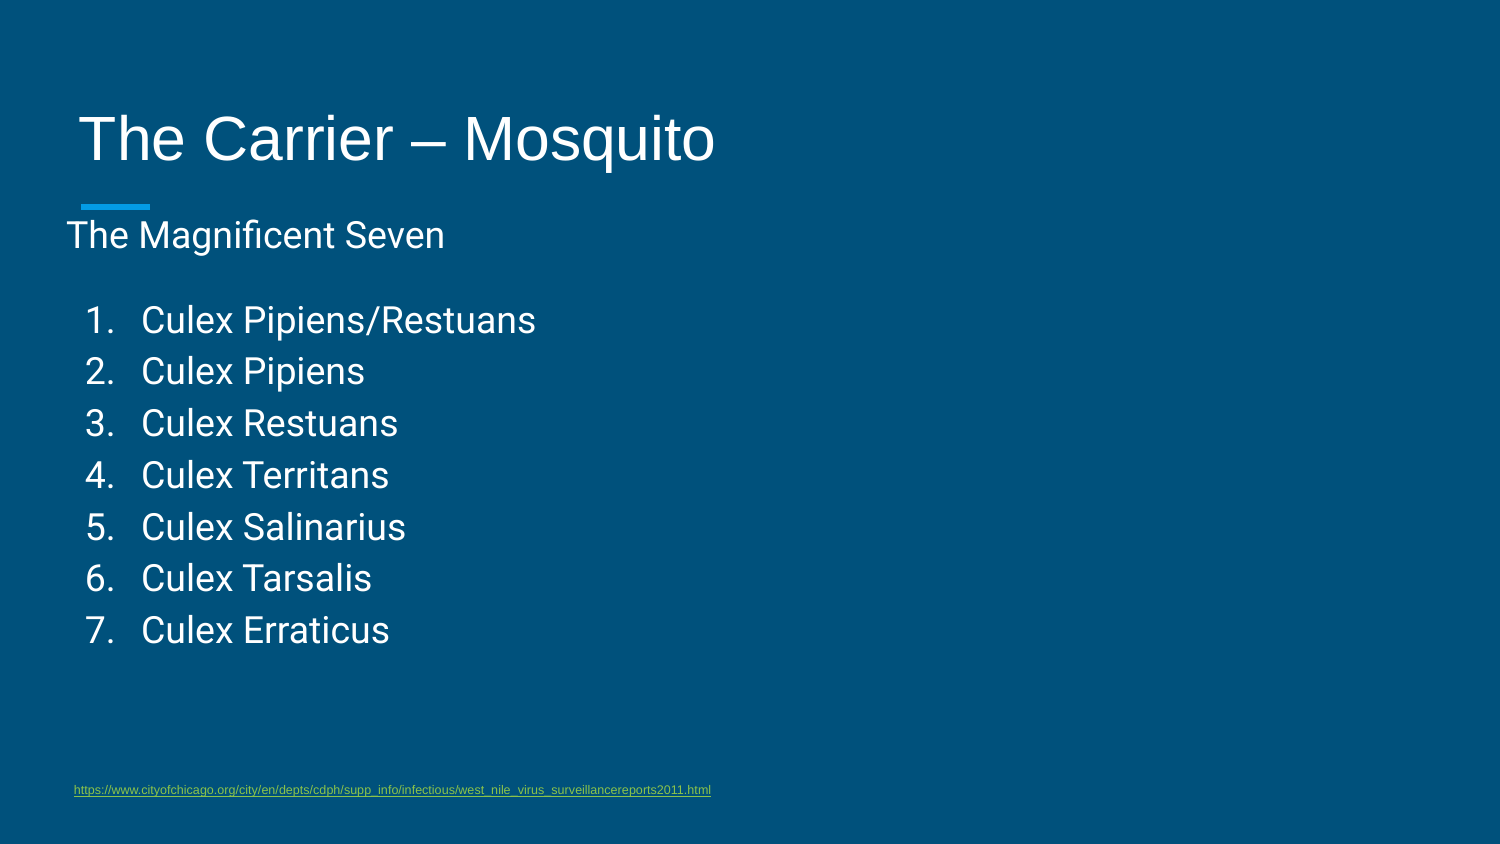

# The Carrier – Mosquito
The Magnificent Seven
Culex Pipiens/Restuans
Culex Pipiens
Culex Restuans
Culex Territans
Culex Salinarius
Culex Tarsalis
Culex Erraticus

https://www.cityofchicago.org/city/en/depts/cdph/supp_info/infectious/west_nile_virus_surveillancereports2011.html